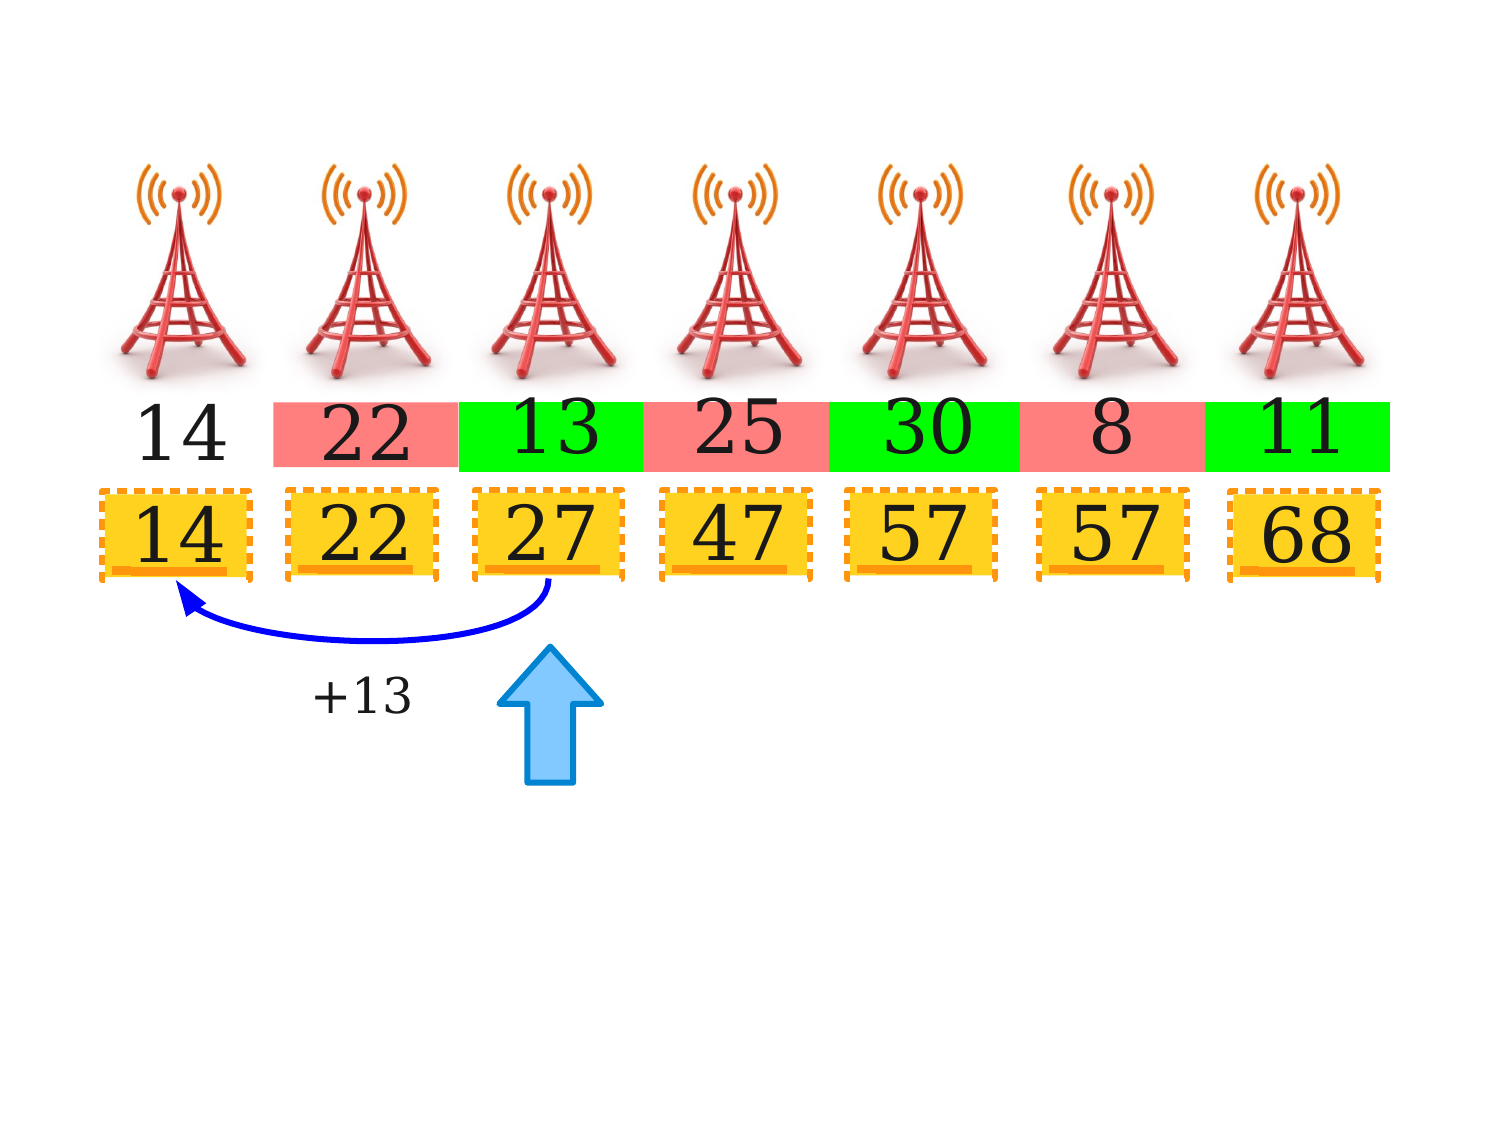

# 14	22

| 13 | 25 | 30 | 8 | 11 |
| --- | --- | --- | --- | --- |

 22
 27
 47
 57
 57
 14
 68

+13